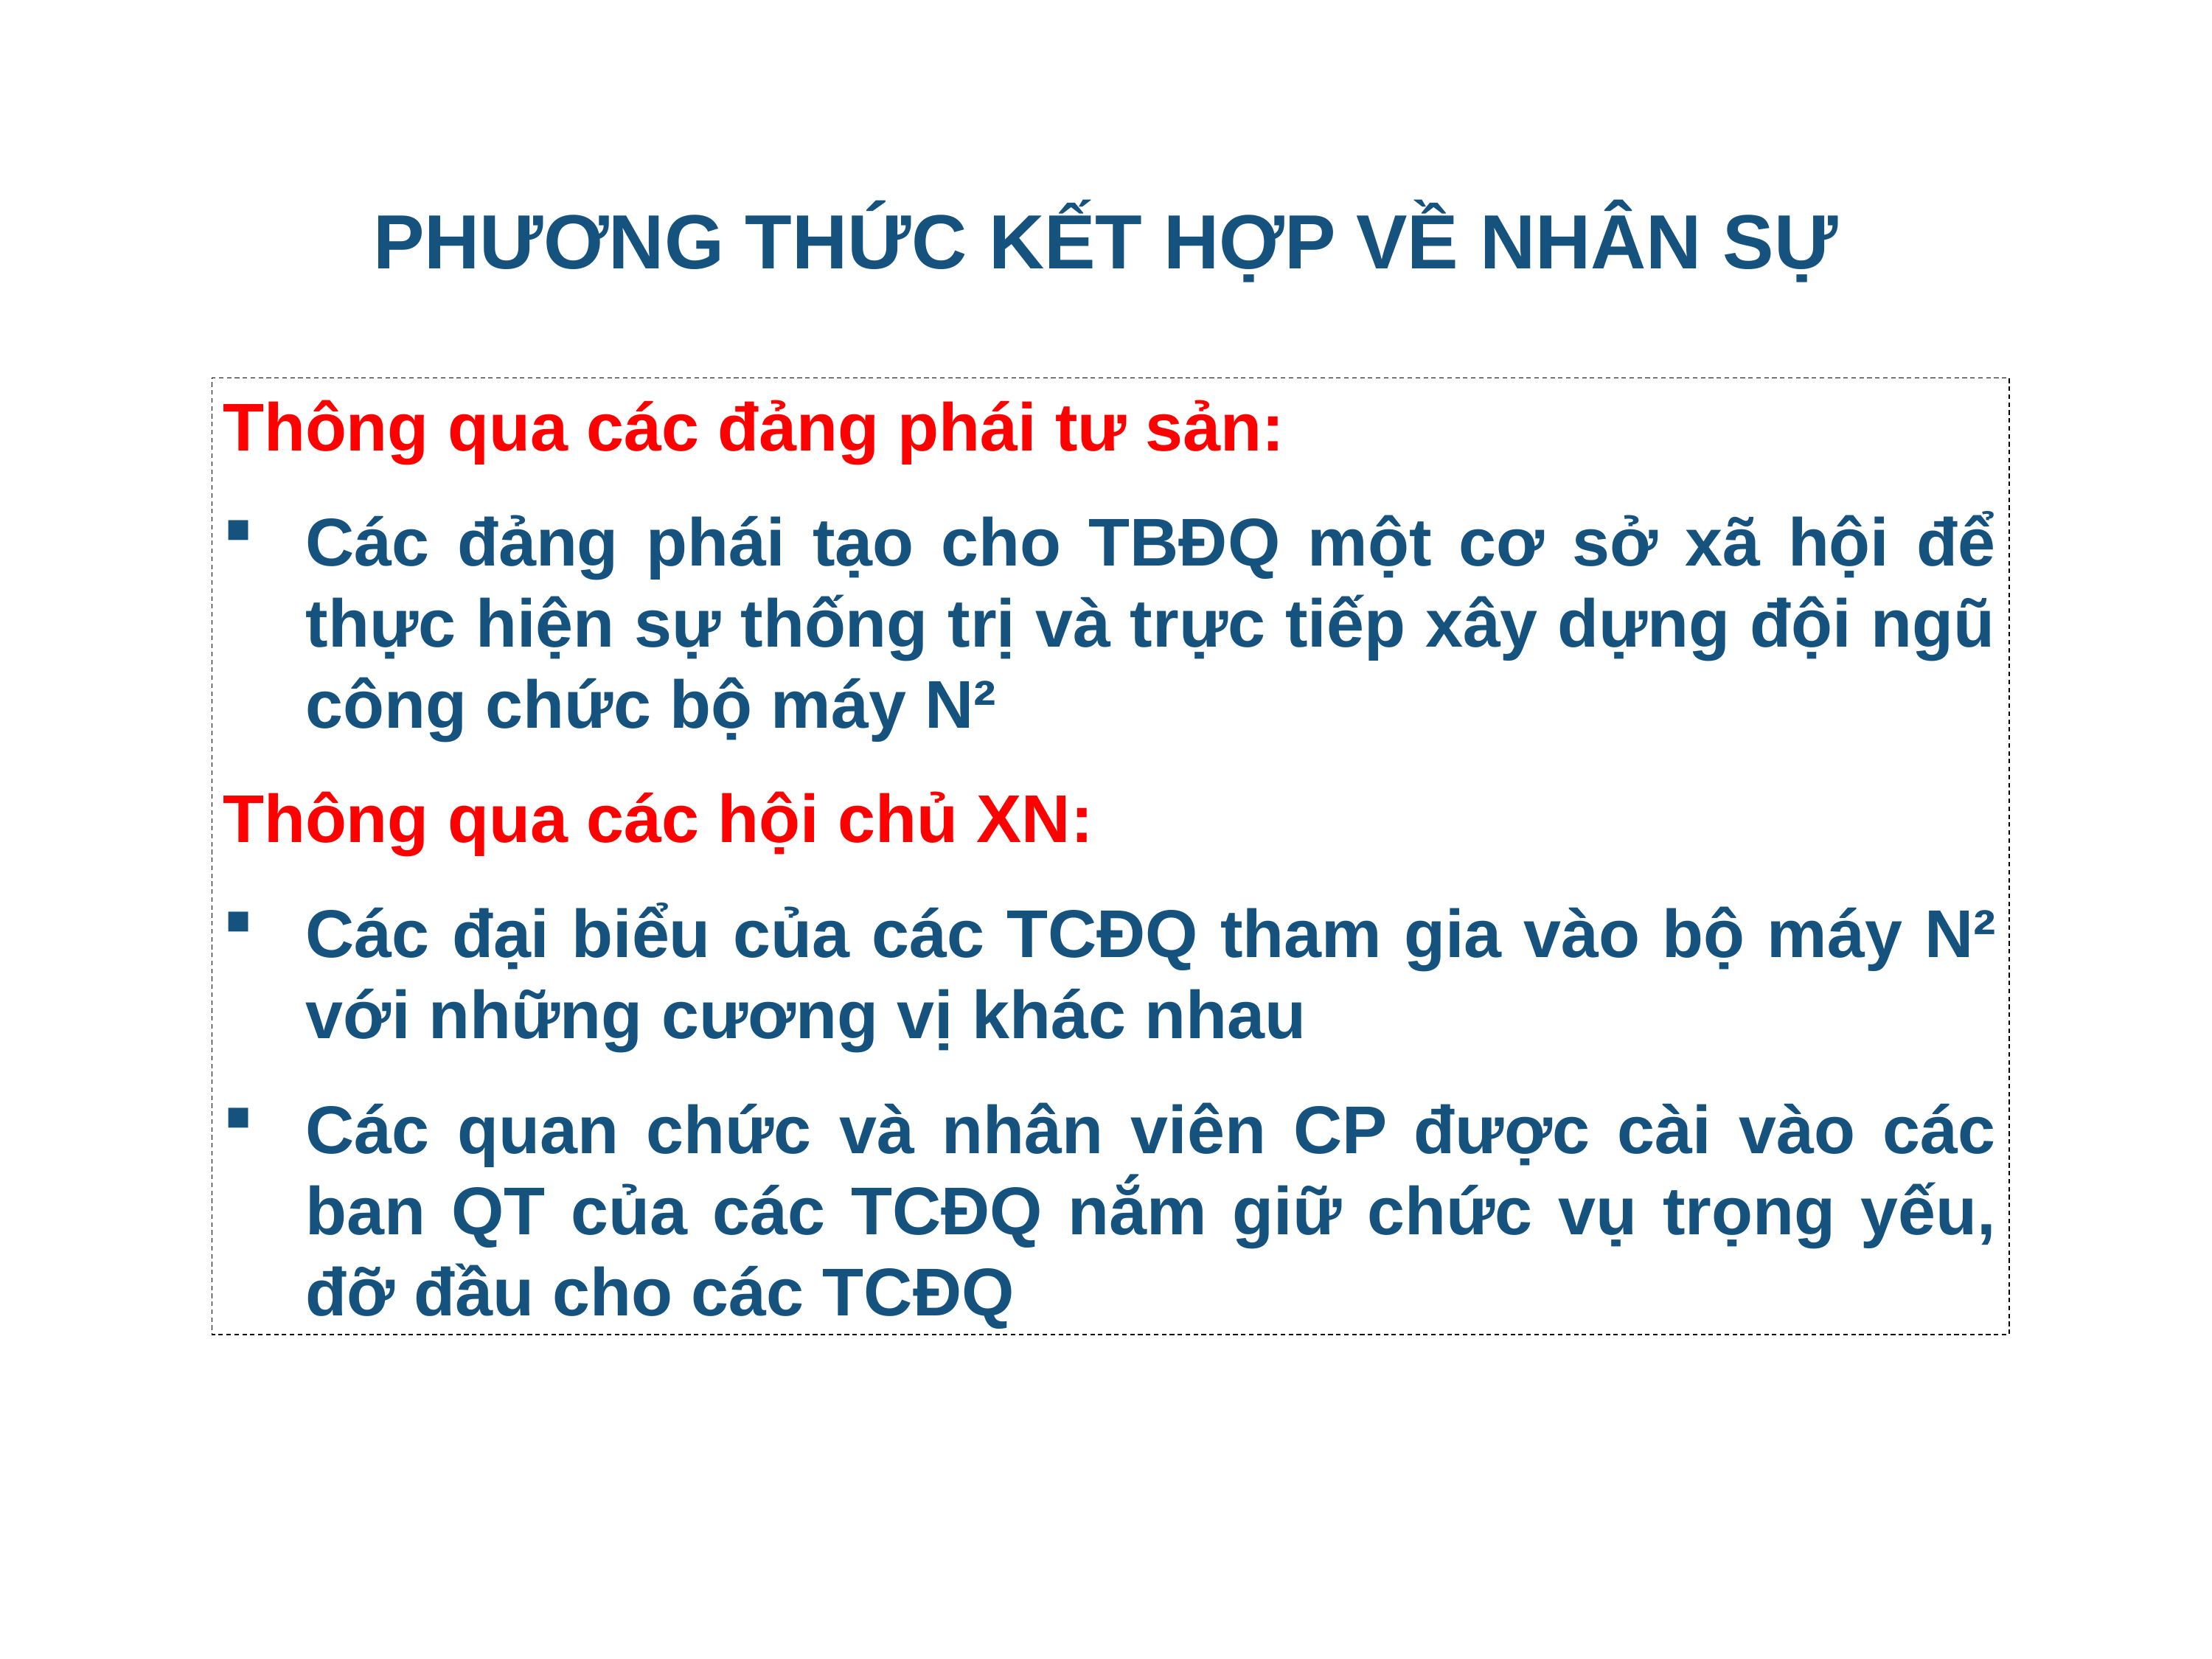

# PHƯƠNG THỨC KẾT HỢP VỀ NHÂN SỰ
Thông qua các đảng phái tư sản:
Các đảng phái tạo cho TBĐQ một cơ sở xã hội để thực hiện sự thống trị và trực tiếp xây dựng đội ngũ công chức bộ máy N²
Thông qua các hội chủ XN:
Các đại biểu của các TCĐQ tham gia vào bộ máy N² với những cương vị khác nhau
Các quan chức và nhân viên CP được cài vào các ban QT của các TCĐQ nắm giữ chức vụ trọng yếu, đỡ đầu cho các TCĐQ